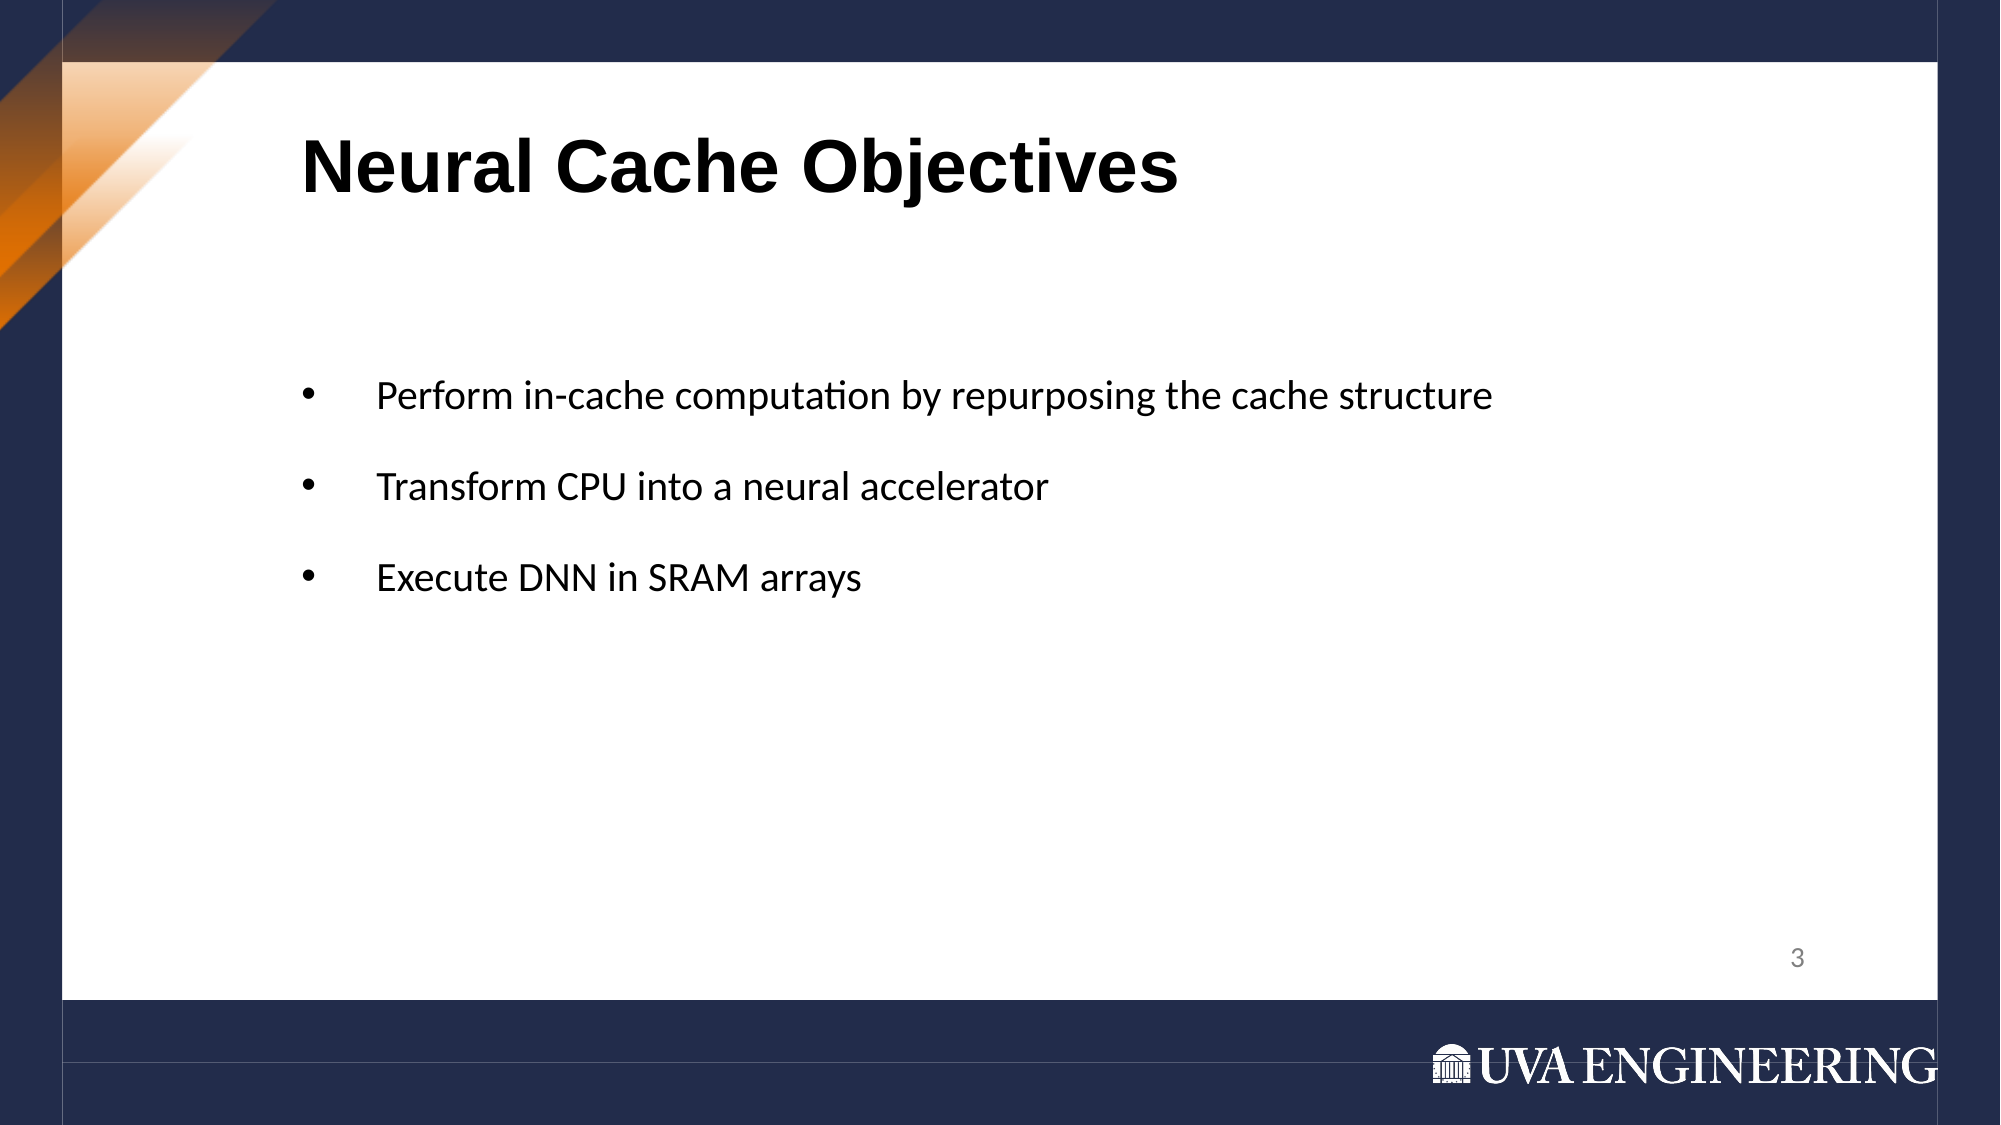

Neural Cache Objectives
Perform in-cache computation by repurposing the cache structure
Transform CPU into a neural accelerator
Execute DNN in SRAM arrays

3